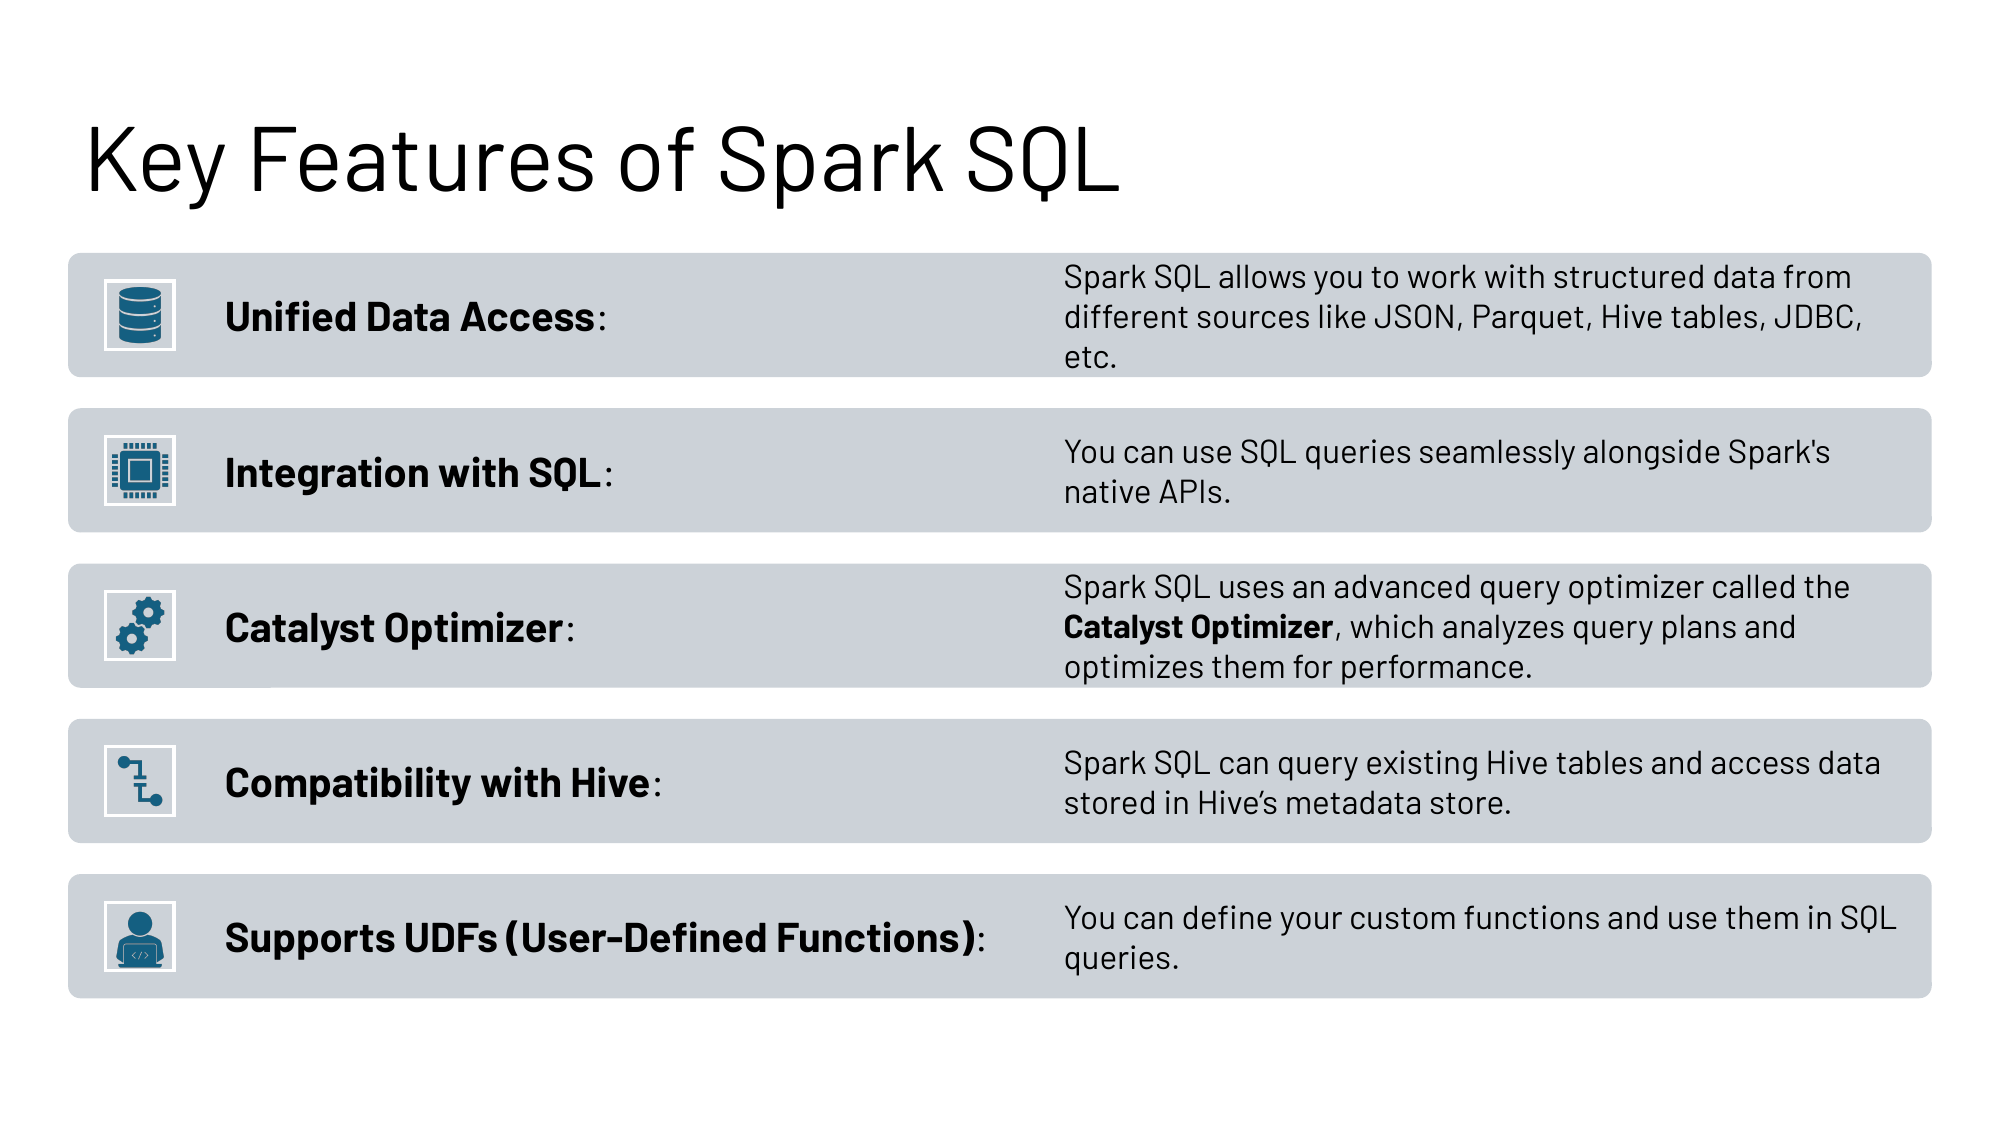

# Key Features of Spark SQL
Unified Data Access:
Spark SQL allows you to work with structured data from different sources like JSON, Parquet, Hive tables, JDBC, etc.
Integration with SQL:
You can use SQL queries seamlessly alongside Spark's native APIs.
Catalyst Optimizer:
Spark SQL uses an advanced query optimizer called the Catalyst Optimizer, which analyzes query plans and optimizes them for performance.
Compatibility with Hive:
Spark SQL can query existing Hive tables and access data stored in Hive’s metadata store.
Supports UDFs (User-Defined Functions):
You can define your custom functions and use them in SQL queries.